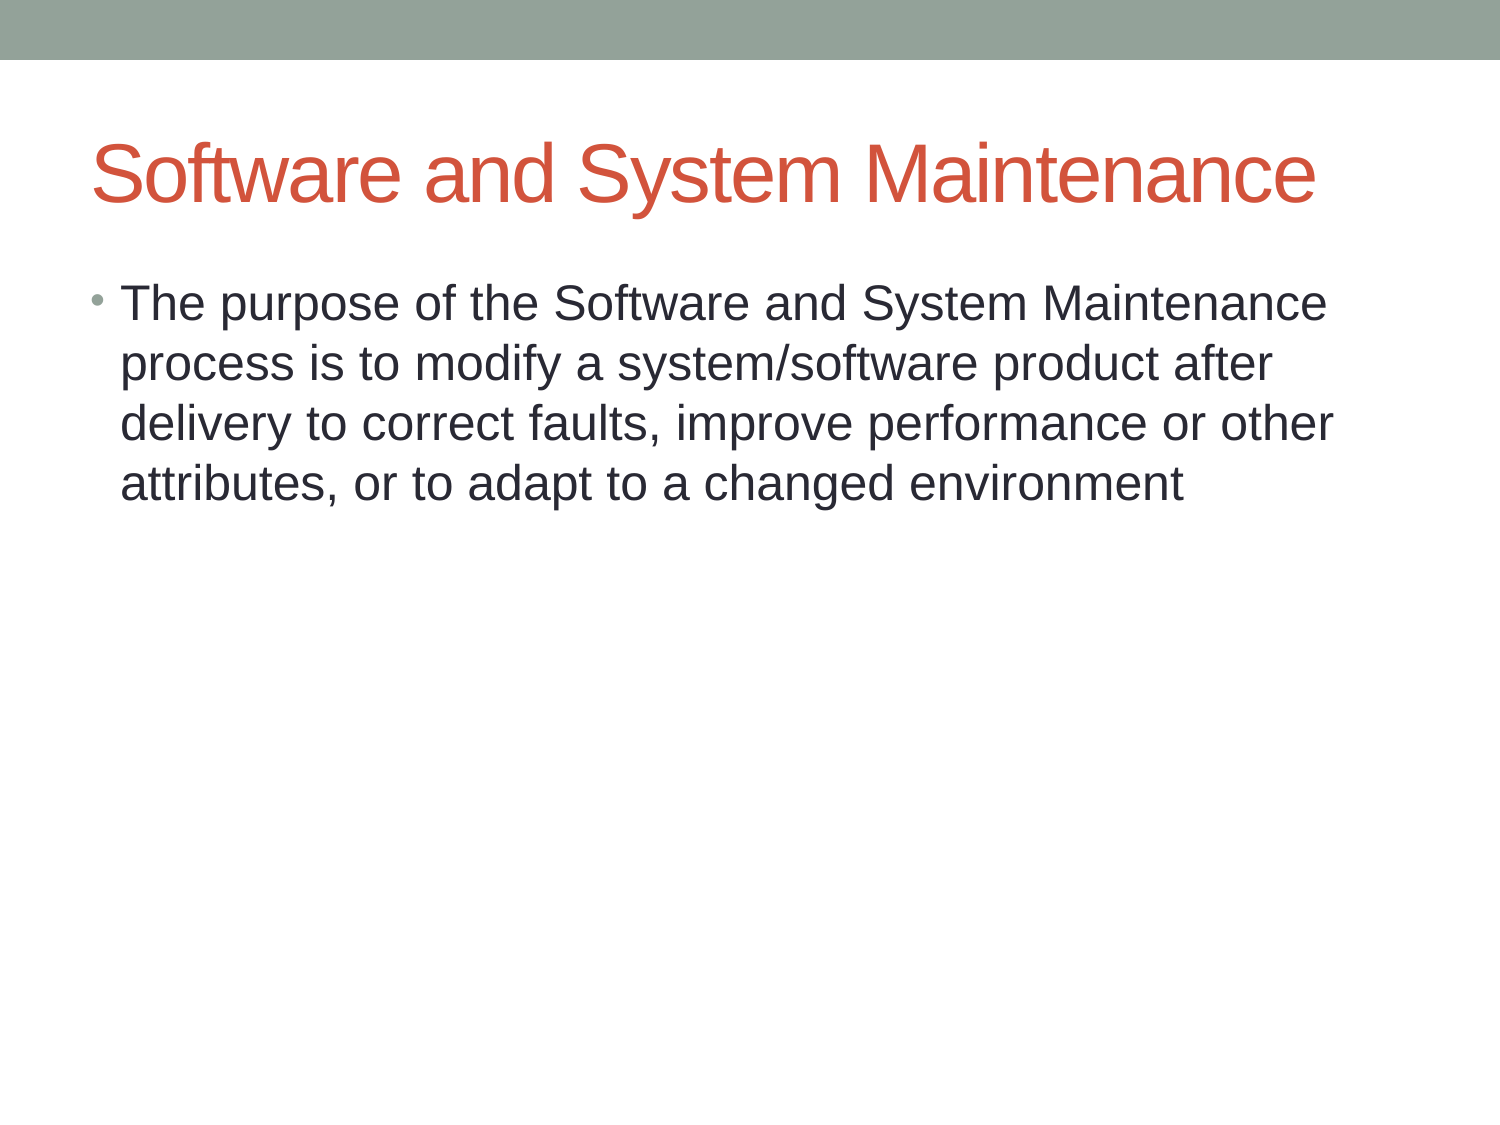

# Software and System Maintenance
The purpose of the Software and System Maintenance process is to modify a system/software product after delivery to correct faults, improve performance or other attributes, or to adapt to a changed environment